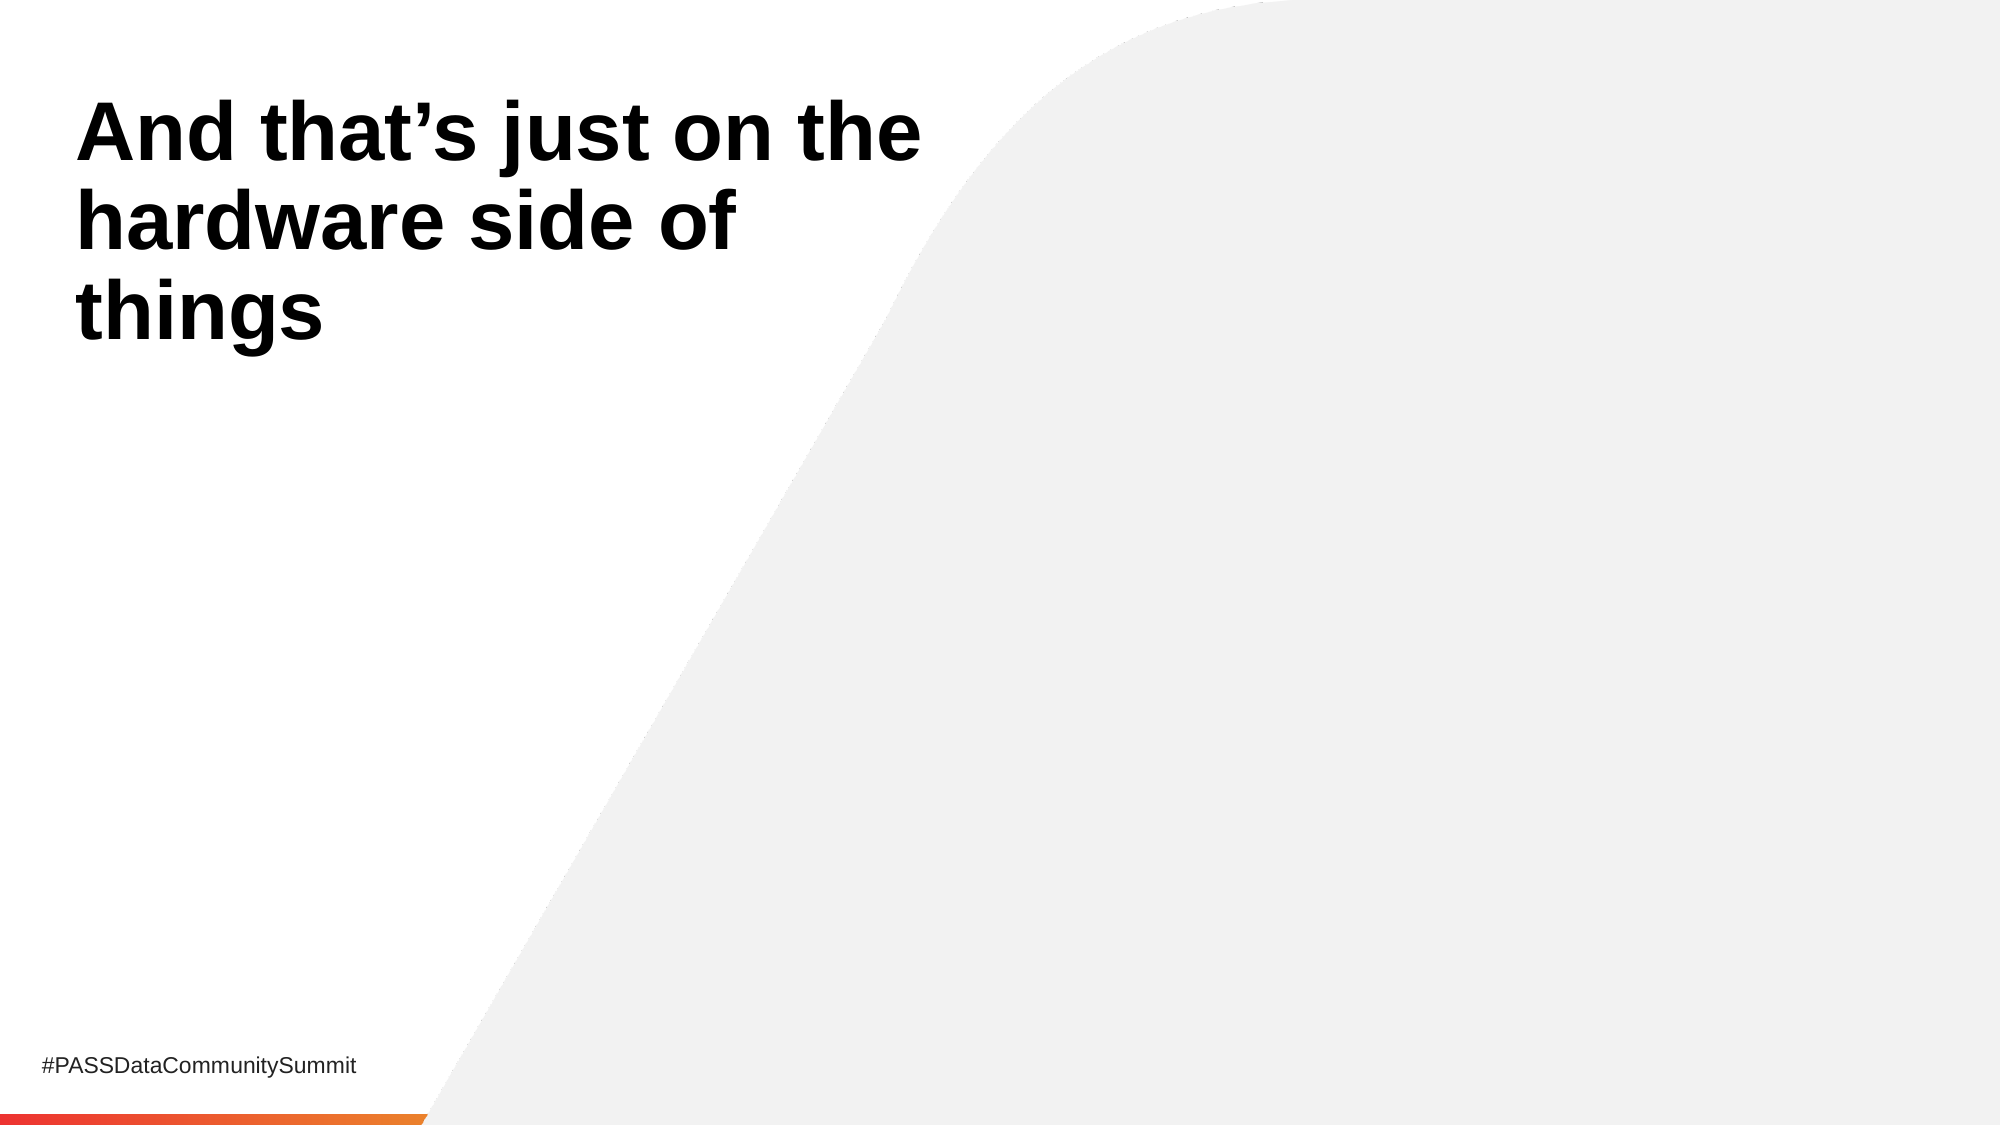

# And that’s just on the hardware side of things